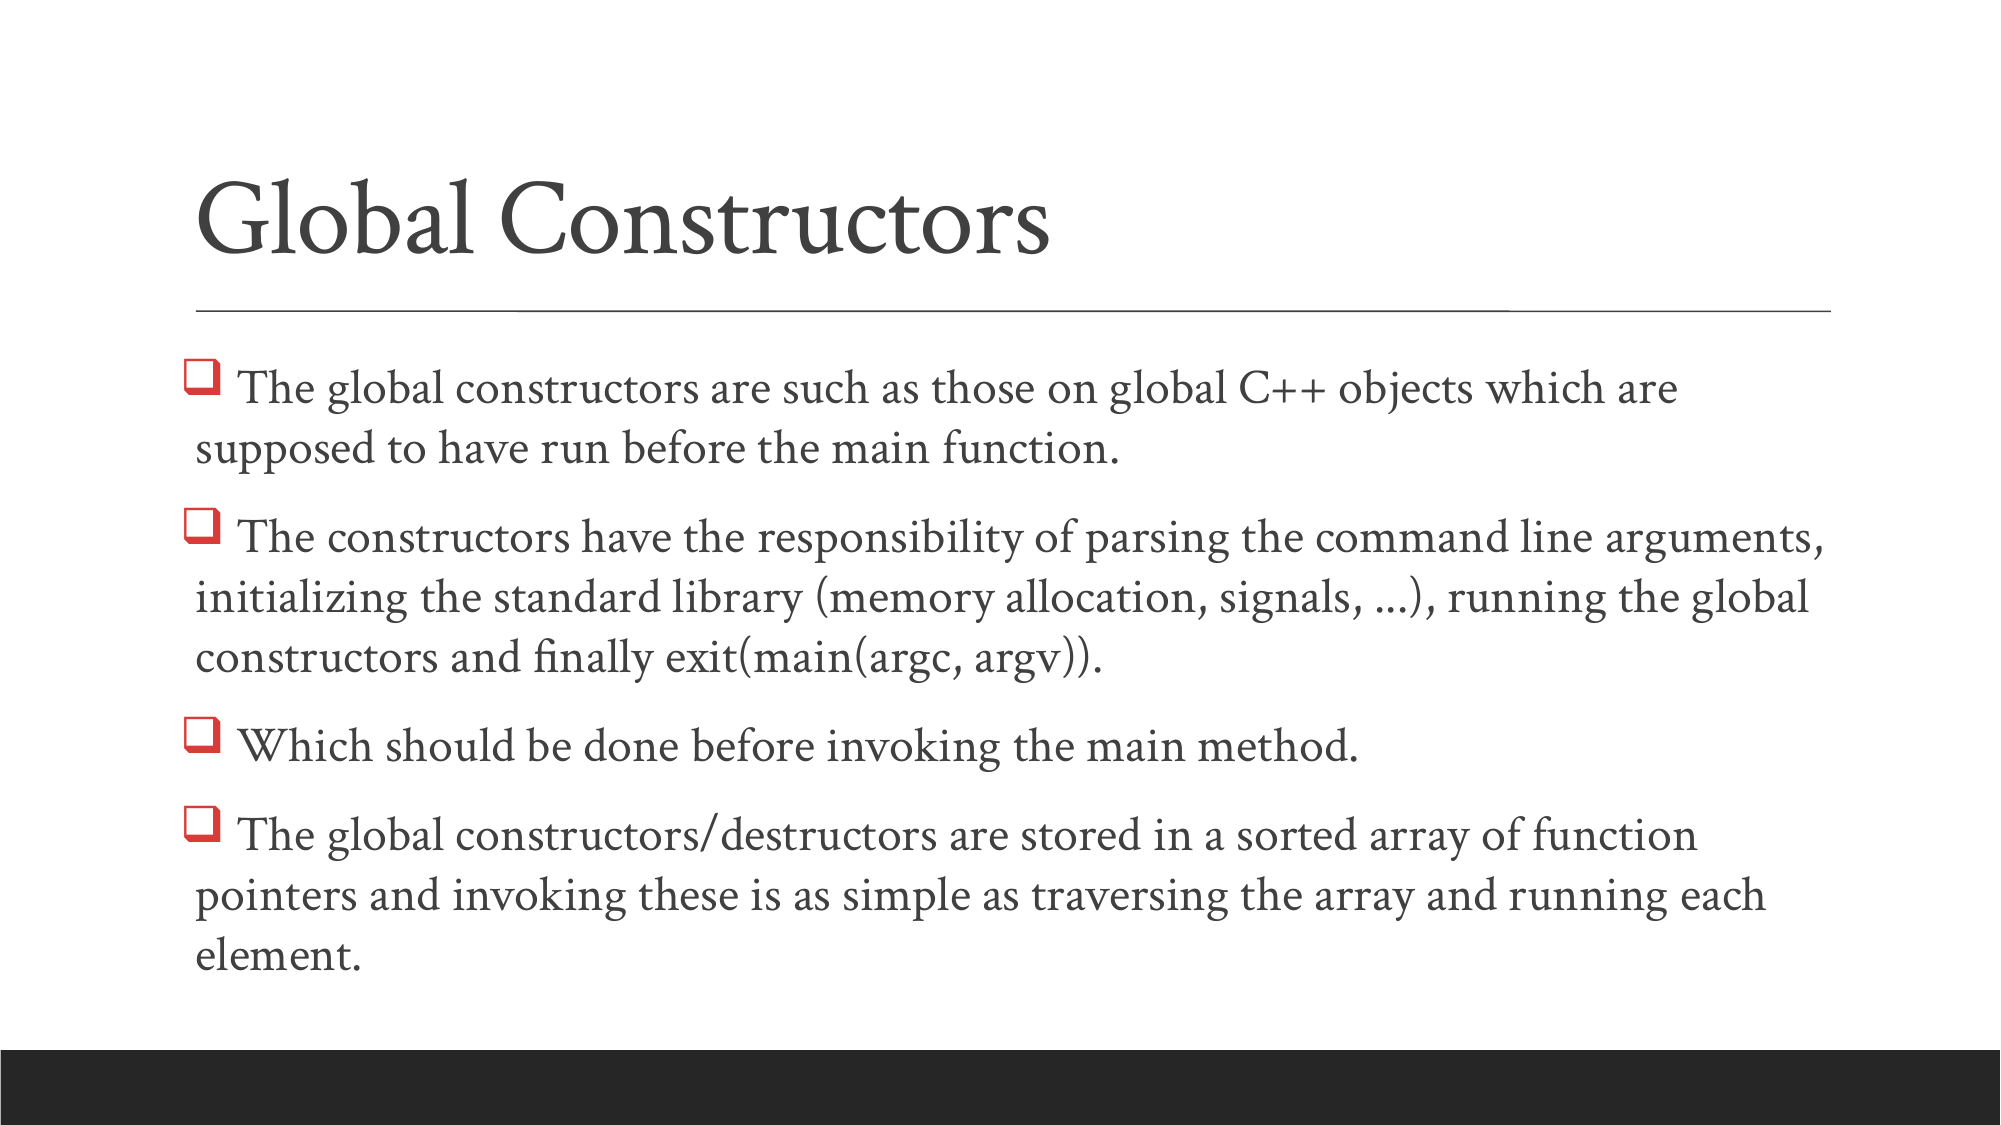

# Global Constructors
 The global constructors are such as those on global C++ objects which are supposed to have run before the main function.
 The constructors have the responsibility of parsing the command line arguments, initializing the standard library (memory allocation, signals, ...), running the global constructors and finally exit(main(argc, argv)).
 Which should be done before invoking the main method.
 The global constructors/destructors are stored in a sorted array of function pointers and invoking these is as simple as traversing the array and running each element.